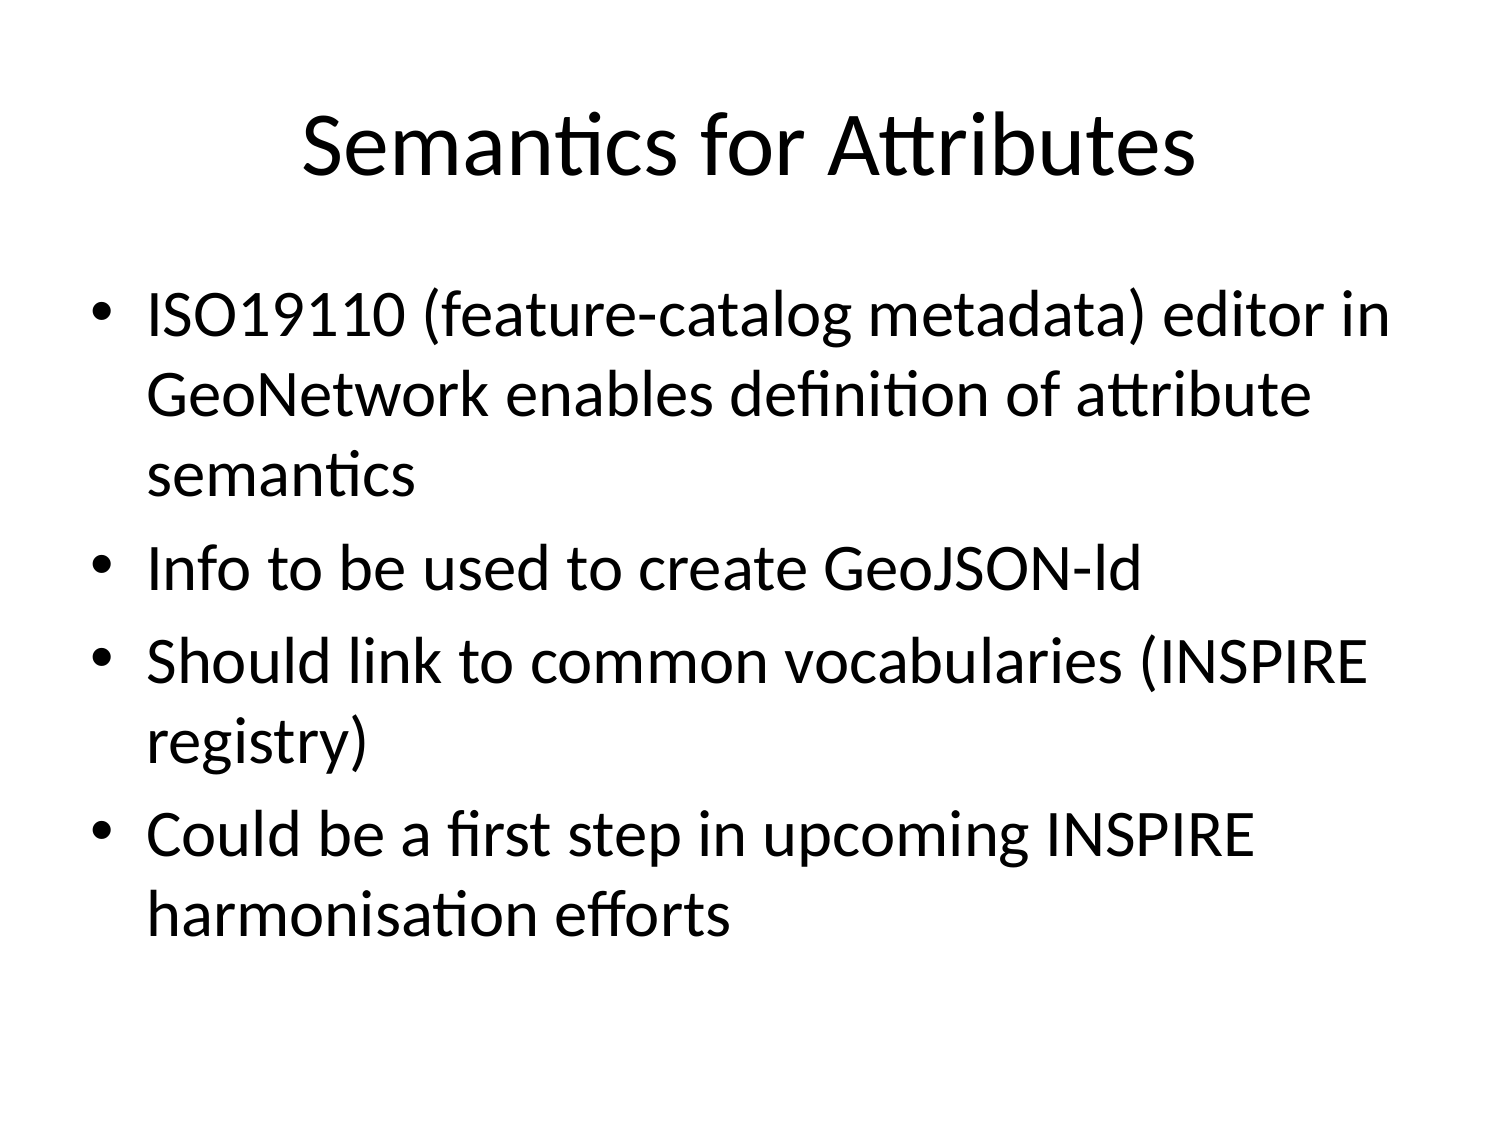

# Semantics for Attributes
ISO19110 (feature-catalog metadata) editor in GeoNetwork enables definition of attribute semantics
Info to be used to create GeoJSON-ld
Should link to common vocabularies (INSPIRE registry)
Could be a first step in upcoming INSPIRE harmonisation efforts